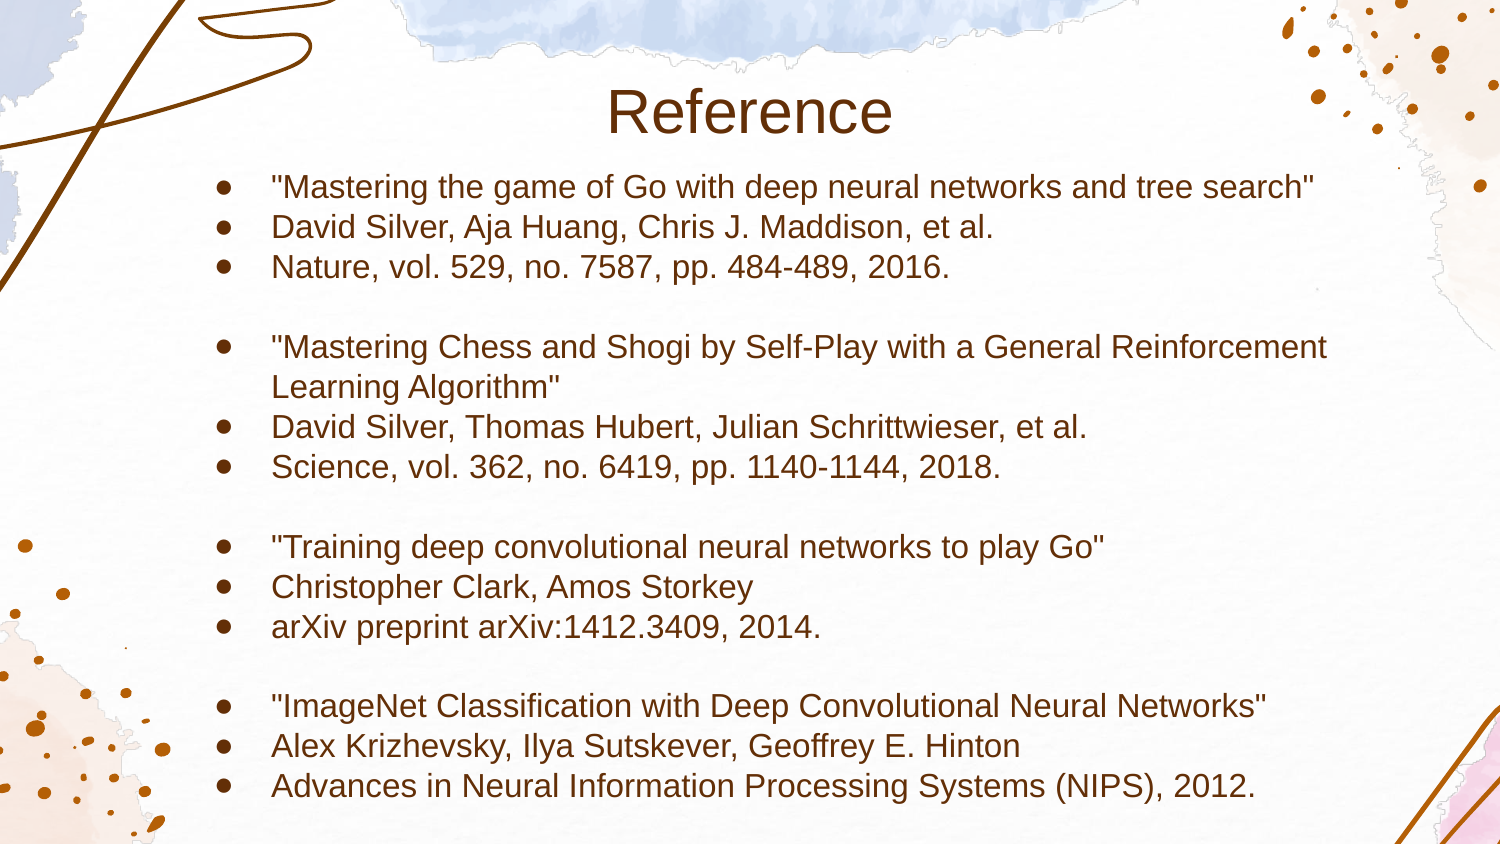

# Reference
"Mastering the game of Go with deep neural networks and tree search"
David Silver, Aja Huang, Chris J. Maddison, et al.
Nature, vol. 529, no. 7587, pp. 484-489, 2016.

"Mastering Chess and Shogi by Self-Play with a General Reinforcement Learning Algorithm"
David Silver, Thomas Hubert, Julian Schrittwieser, et al.
Science, vol. 362, no. 6419, pp. 1140-1144, 2018.

"Training deep convolutional neural networks to play Go"
Christopher Clark, Amos Storkey
arXiv preprint arXiv:1412.3409, 2014.

"ImageNet Classification with Deep Convolutional Neural Networks"
Alex Krizhevsky, Ilya Sutskever, Geoffrey E. Hinton
Advances in Neural Information Processing Systems (NIPS), 2012.